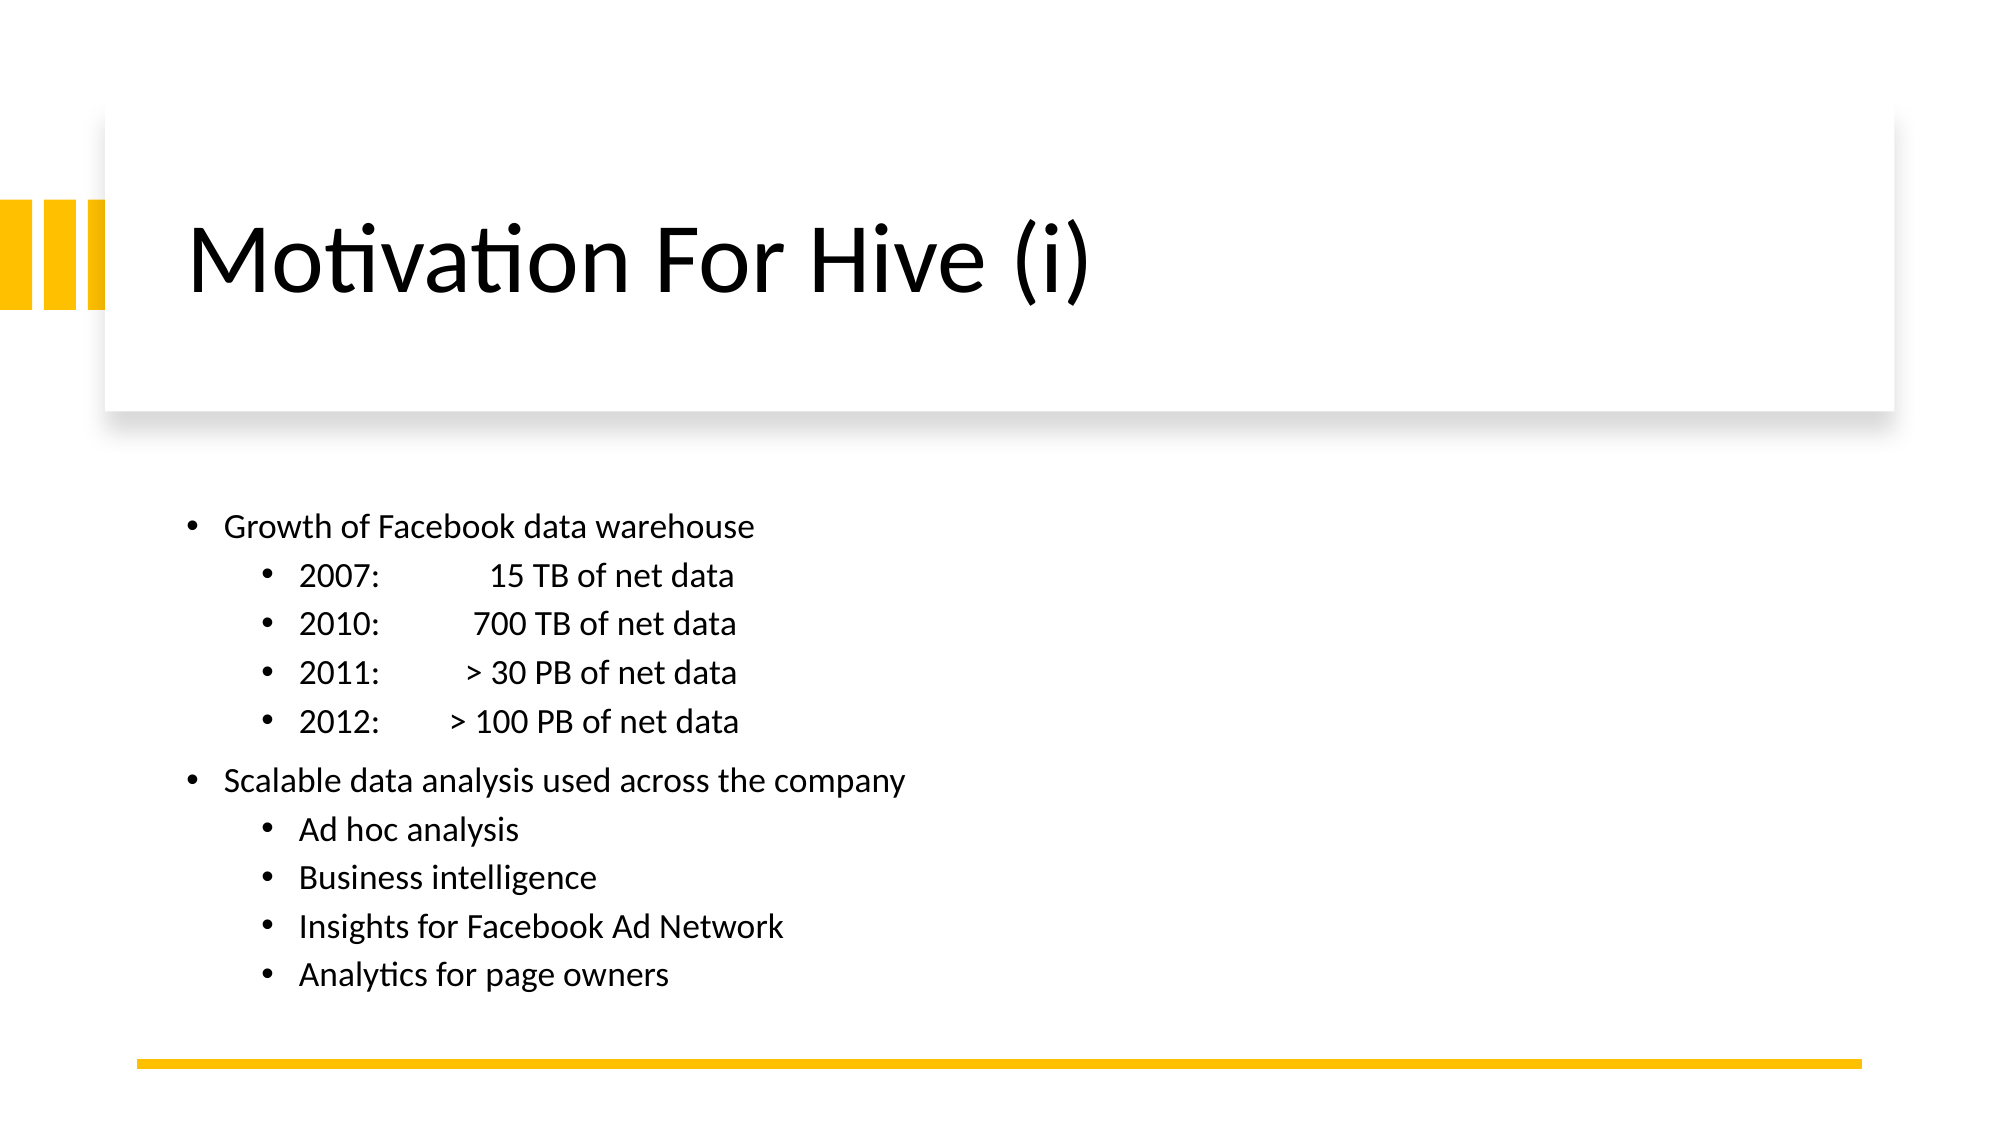

# Motivation For Hive (i)

Growth of Facebook data warehouse
2007:	     15 TB of net data
2010:	   700 TB of net data
2011: 	  > 30 PB of net data
2012:	> 100 PB of net data
Scalable data analysis used across the company
Ad hoc analysis
Business intelligence
Insights for Facebook Ad Network
Analytics for page owners